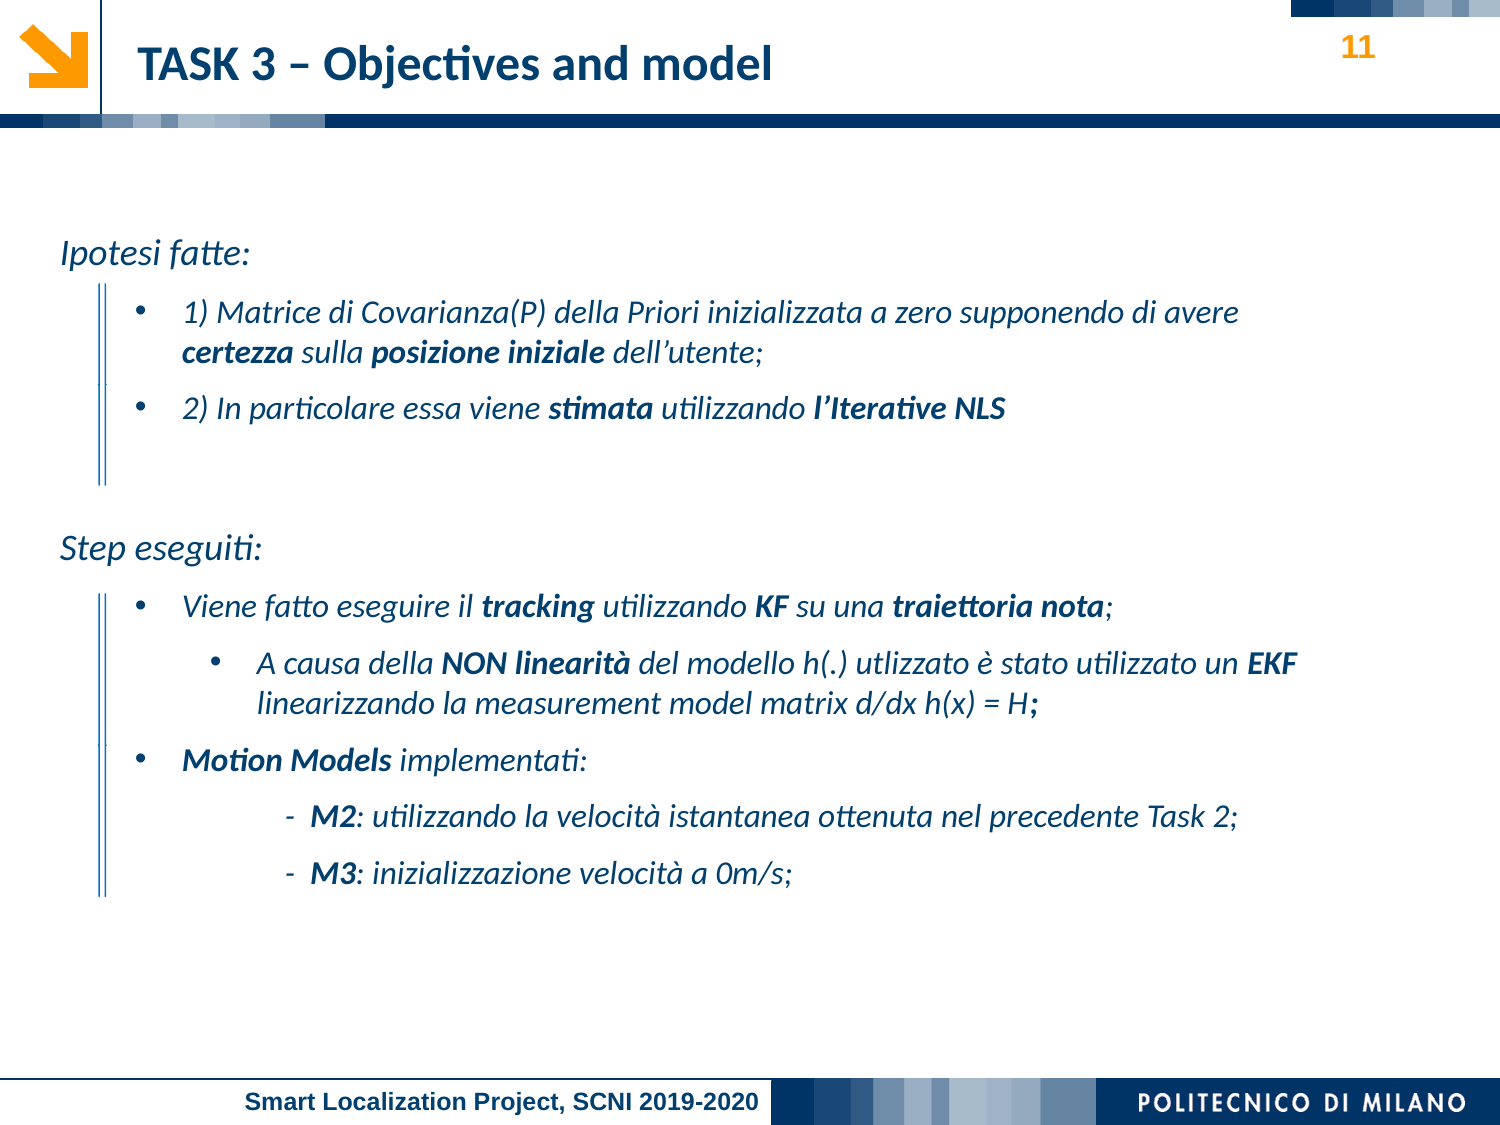

# TASK 3 – Objectives and model
Ipotesi fatte:
1) Matrice di Covarianza(P) della Priori inizializzata a zero supponendo di avere certezza sulla posizione iniziale dell’utente;
2) In particolare essa viene stimata utilizzando l’Iterative NLS

Step eseguiti:
Viene fatto eseguire il tracking utilizzando KF su una traiettoria nota;
A causa della NON linearità del modello h(.) utlizzato è stato utilizzato un EKF linearizzando la measurement model matrix d/dx h(x) = H;
Motion Models implementati:
	-  M2: utilizzando la velocità istantanea ottenuta nel precedente Task 2;
	-  M3: inizializzazione velocità a 0m/s;